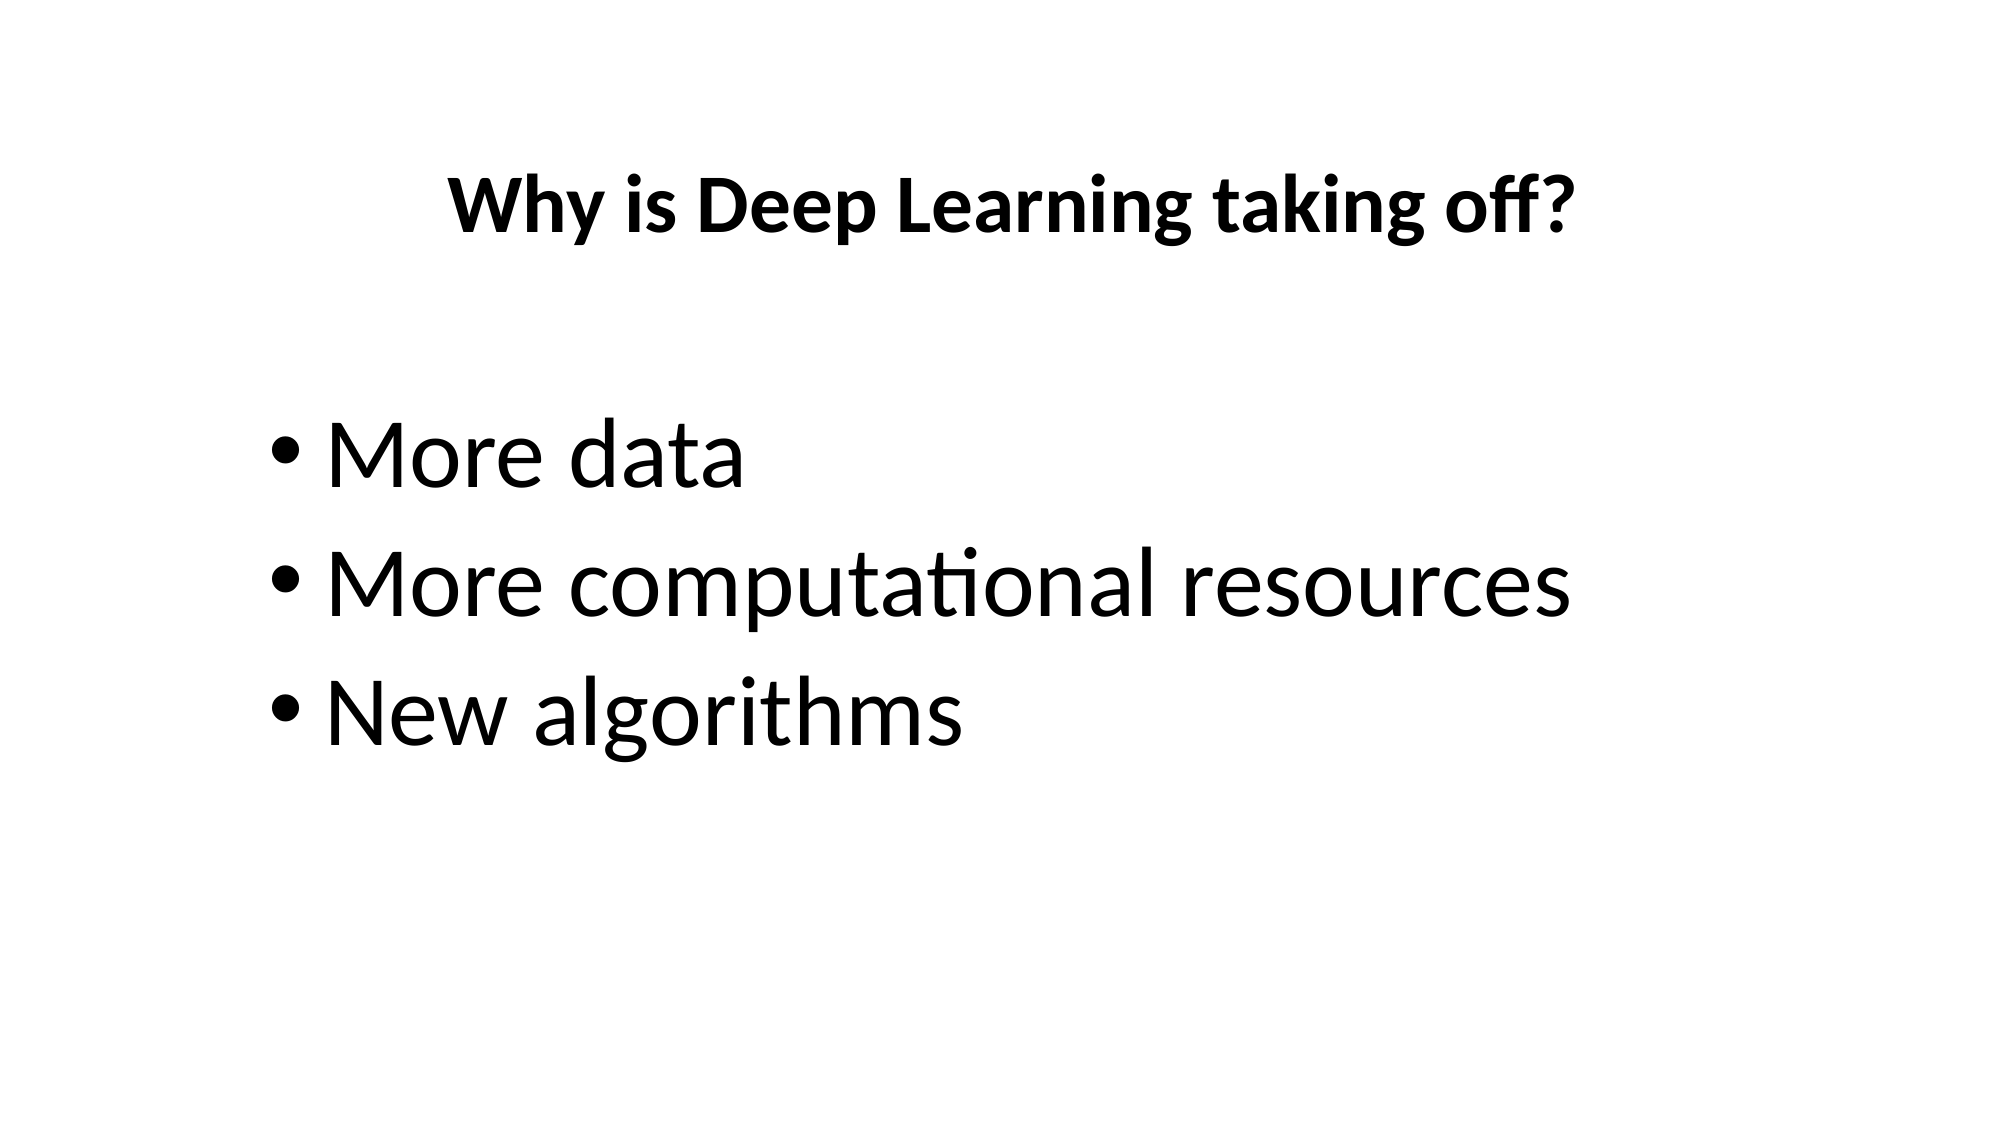

Why is Deep Learning taking off?
More data
More computational resources
New algorithms